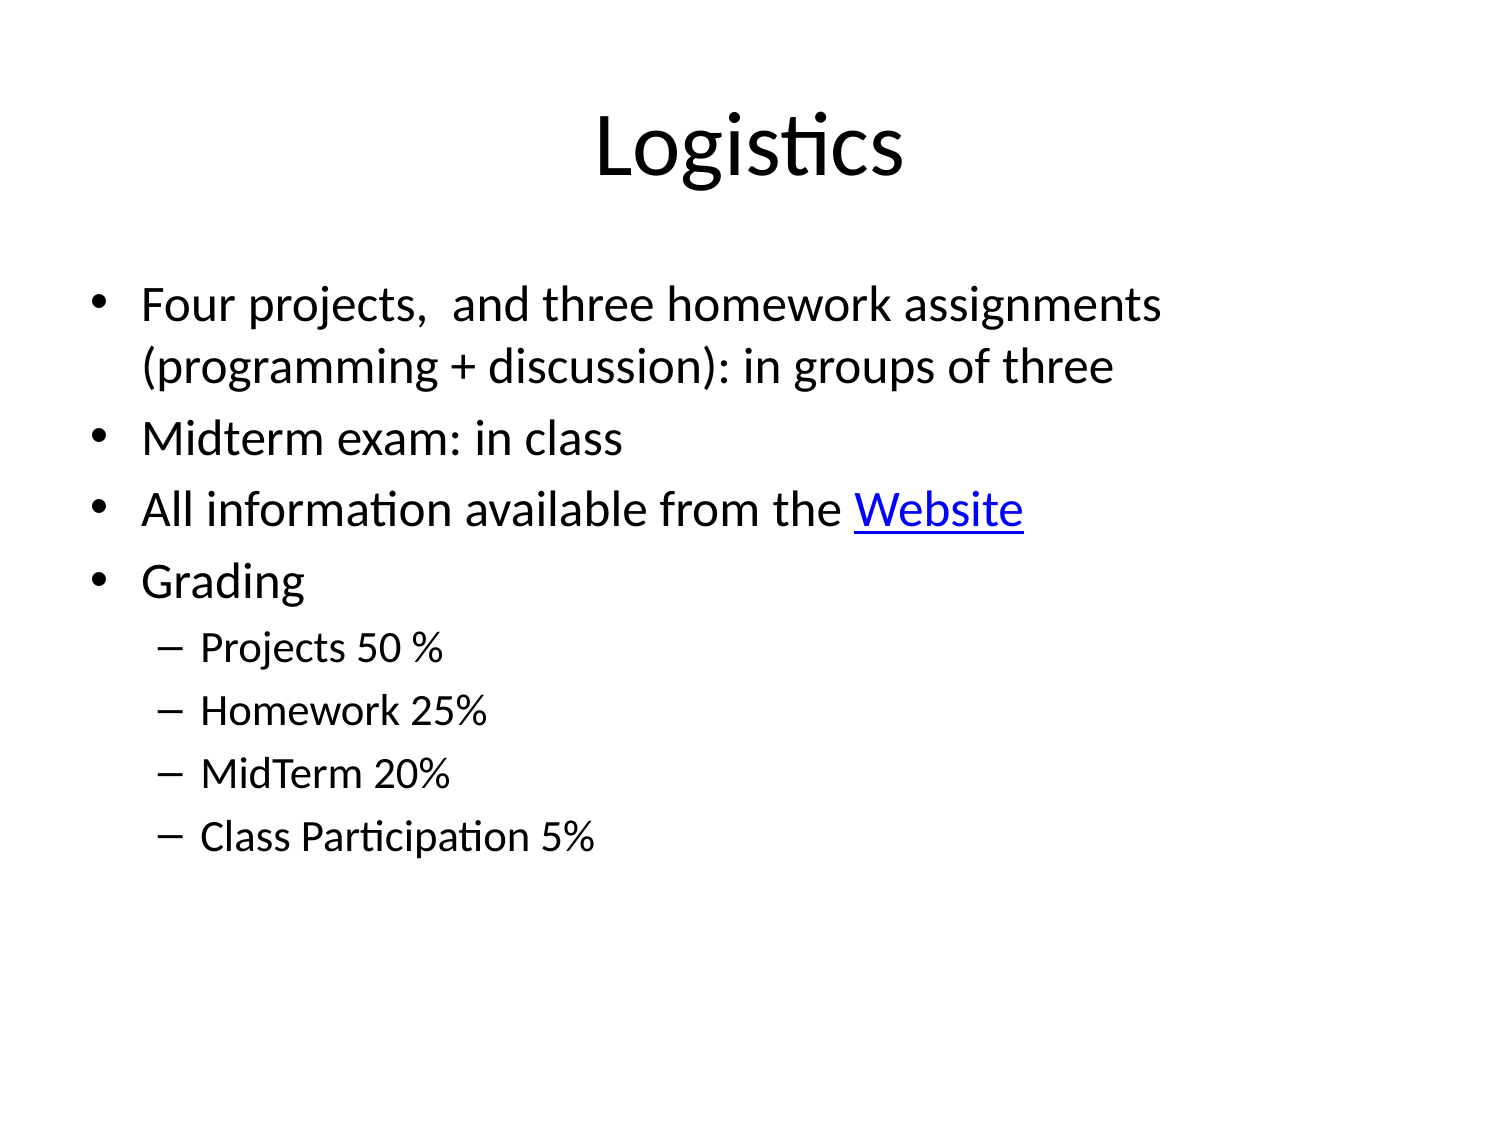

# Logistics
Four projects,  and three homework assignments (programming + discussion): in groups of three
Midterm exam: in class
All information available from the Website
Grading
Projects 50 %
Homework 25%
MidTerm 20%
Class Participation 5%